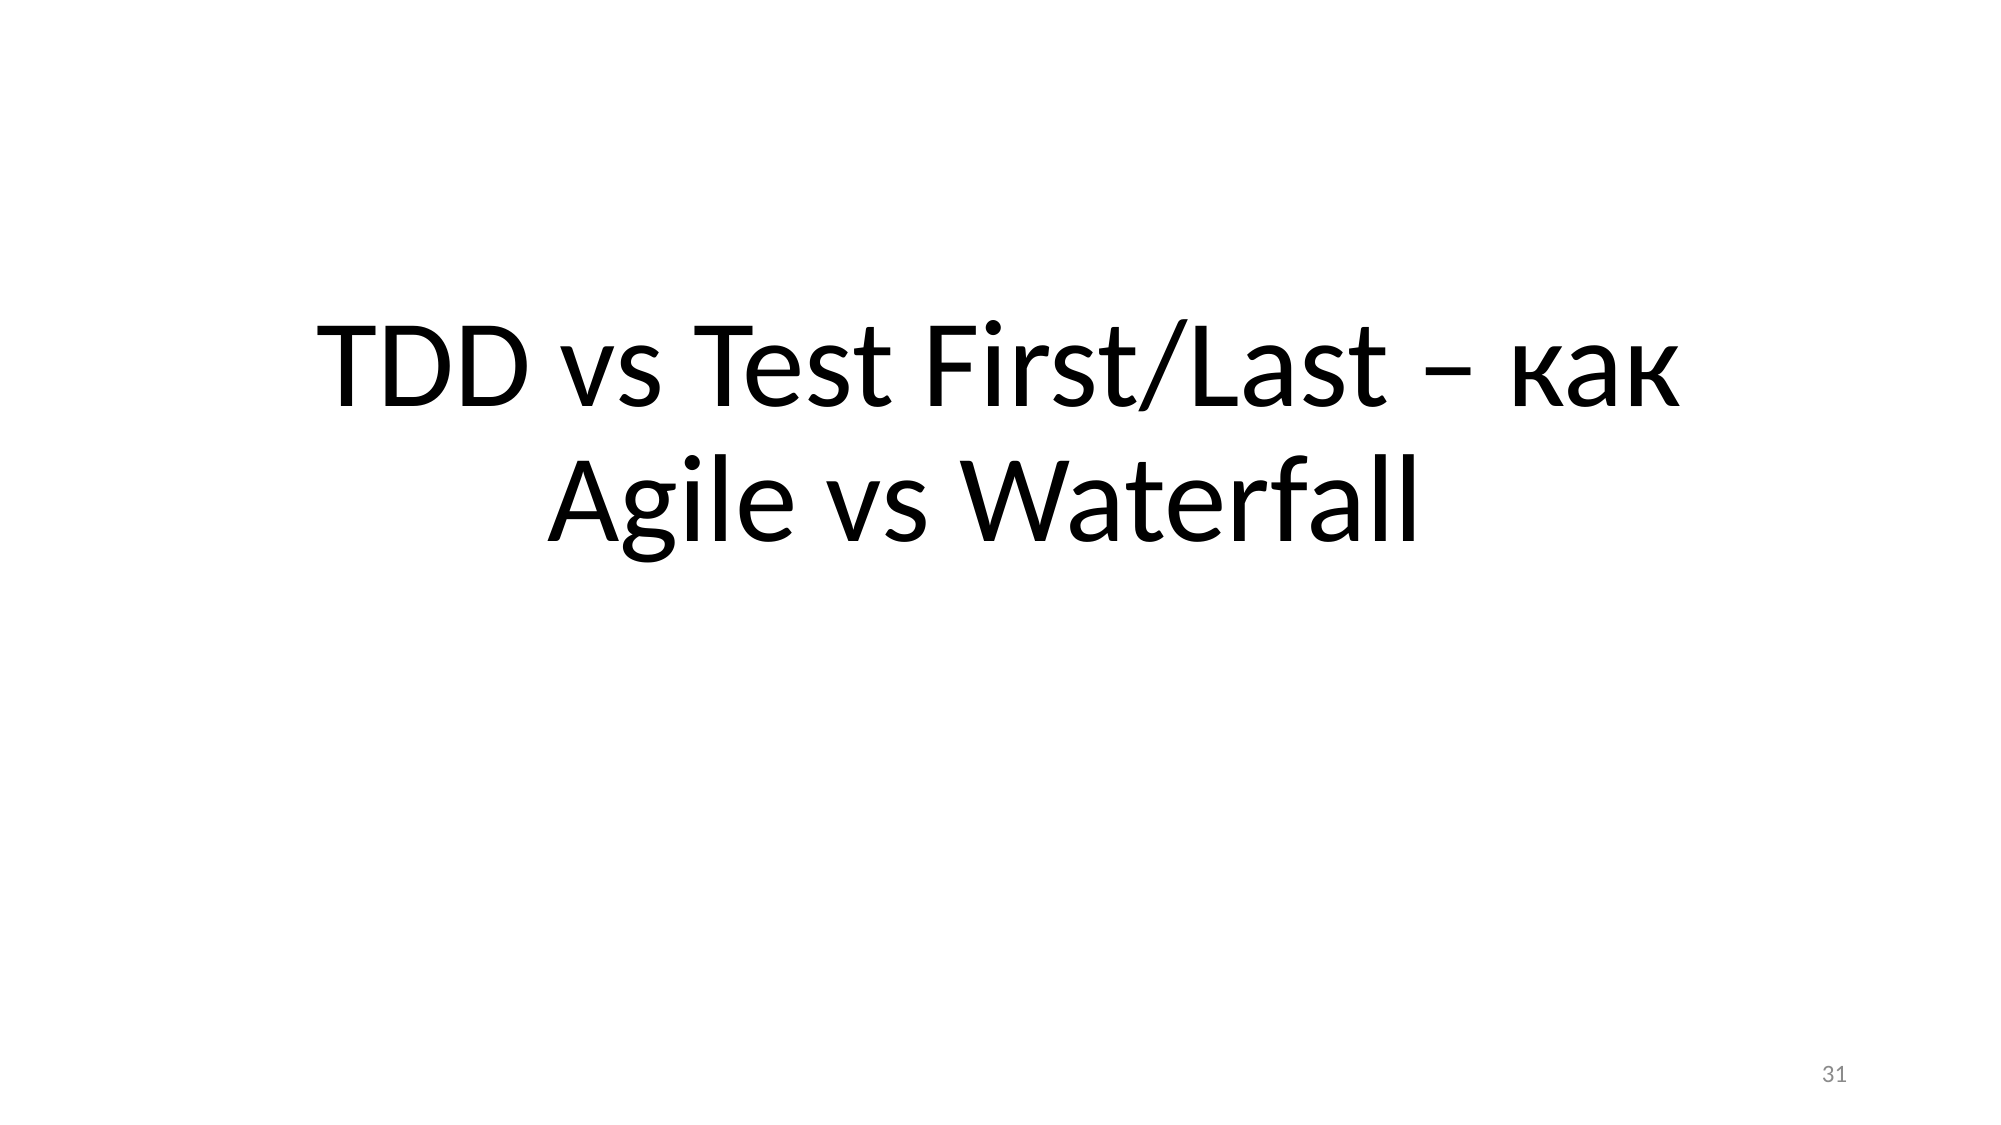

# TDD vs Test First/Last – как Agile vs Waterfall

31